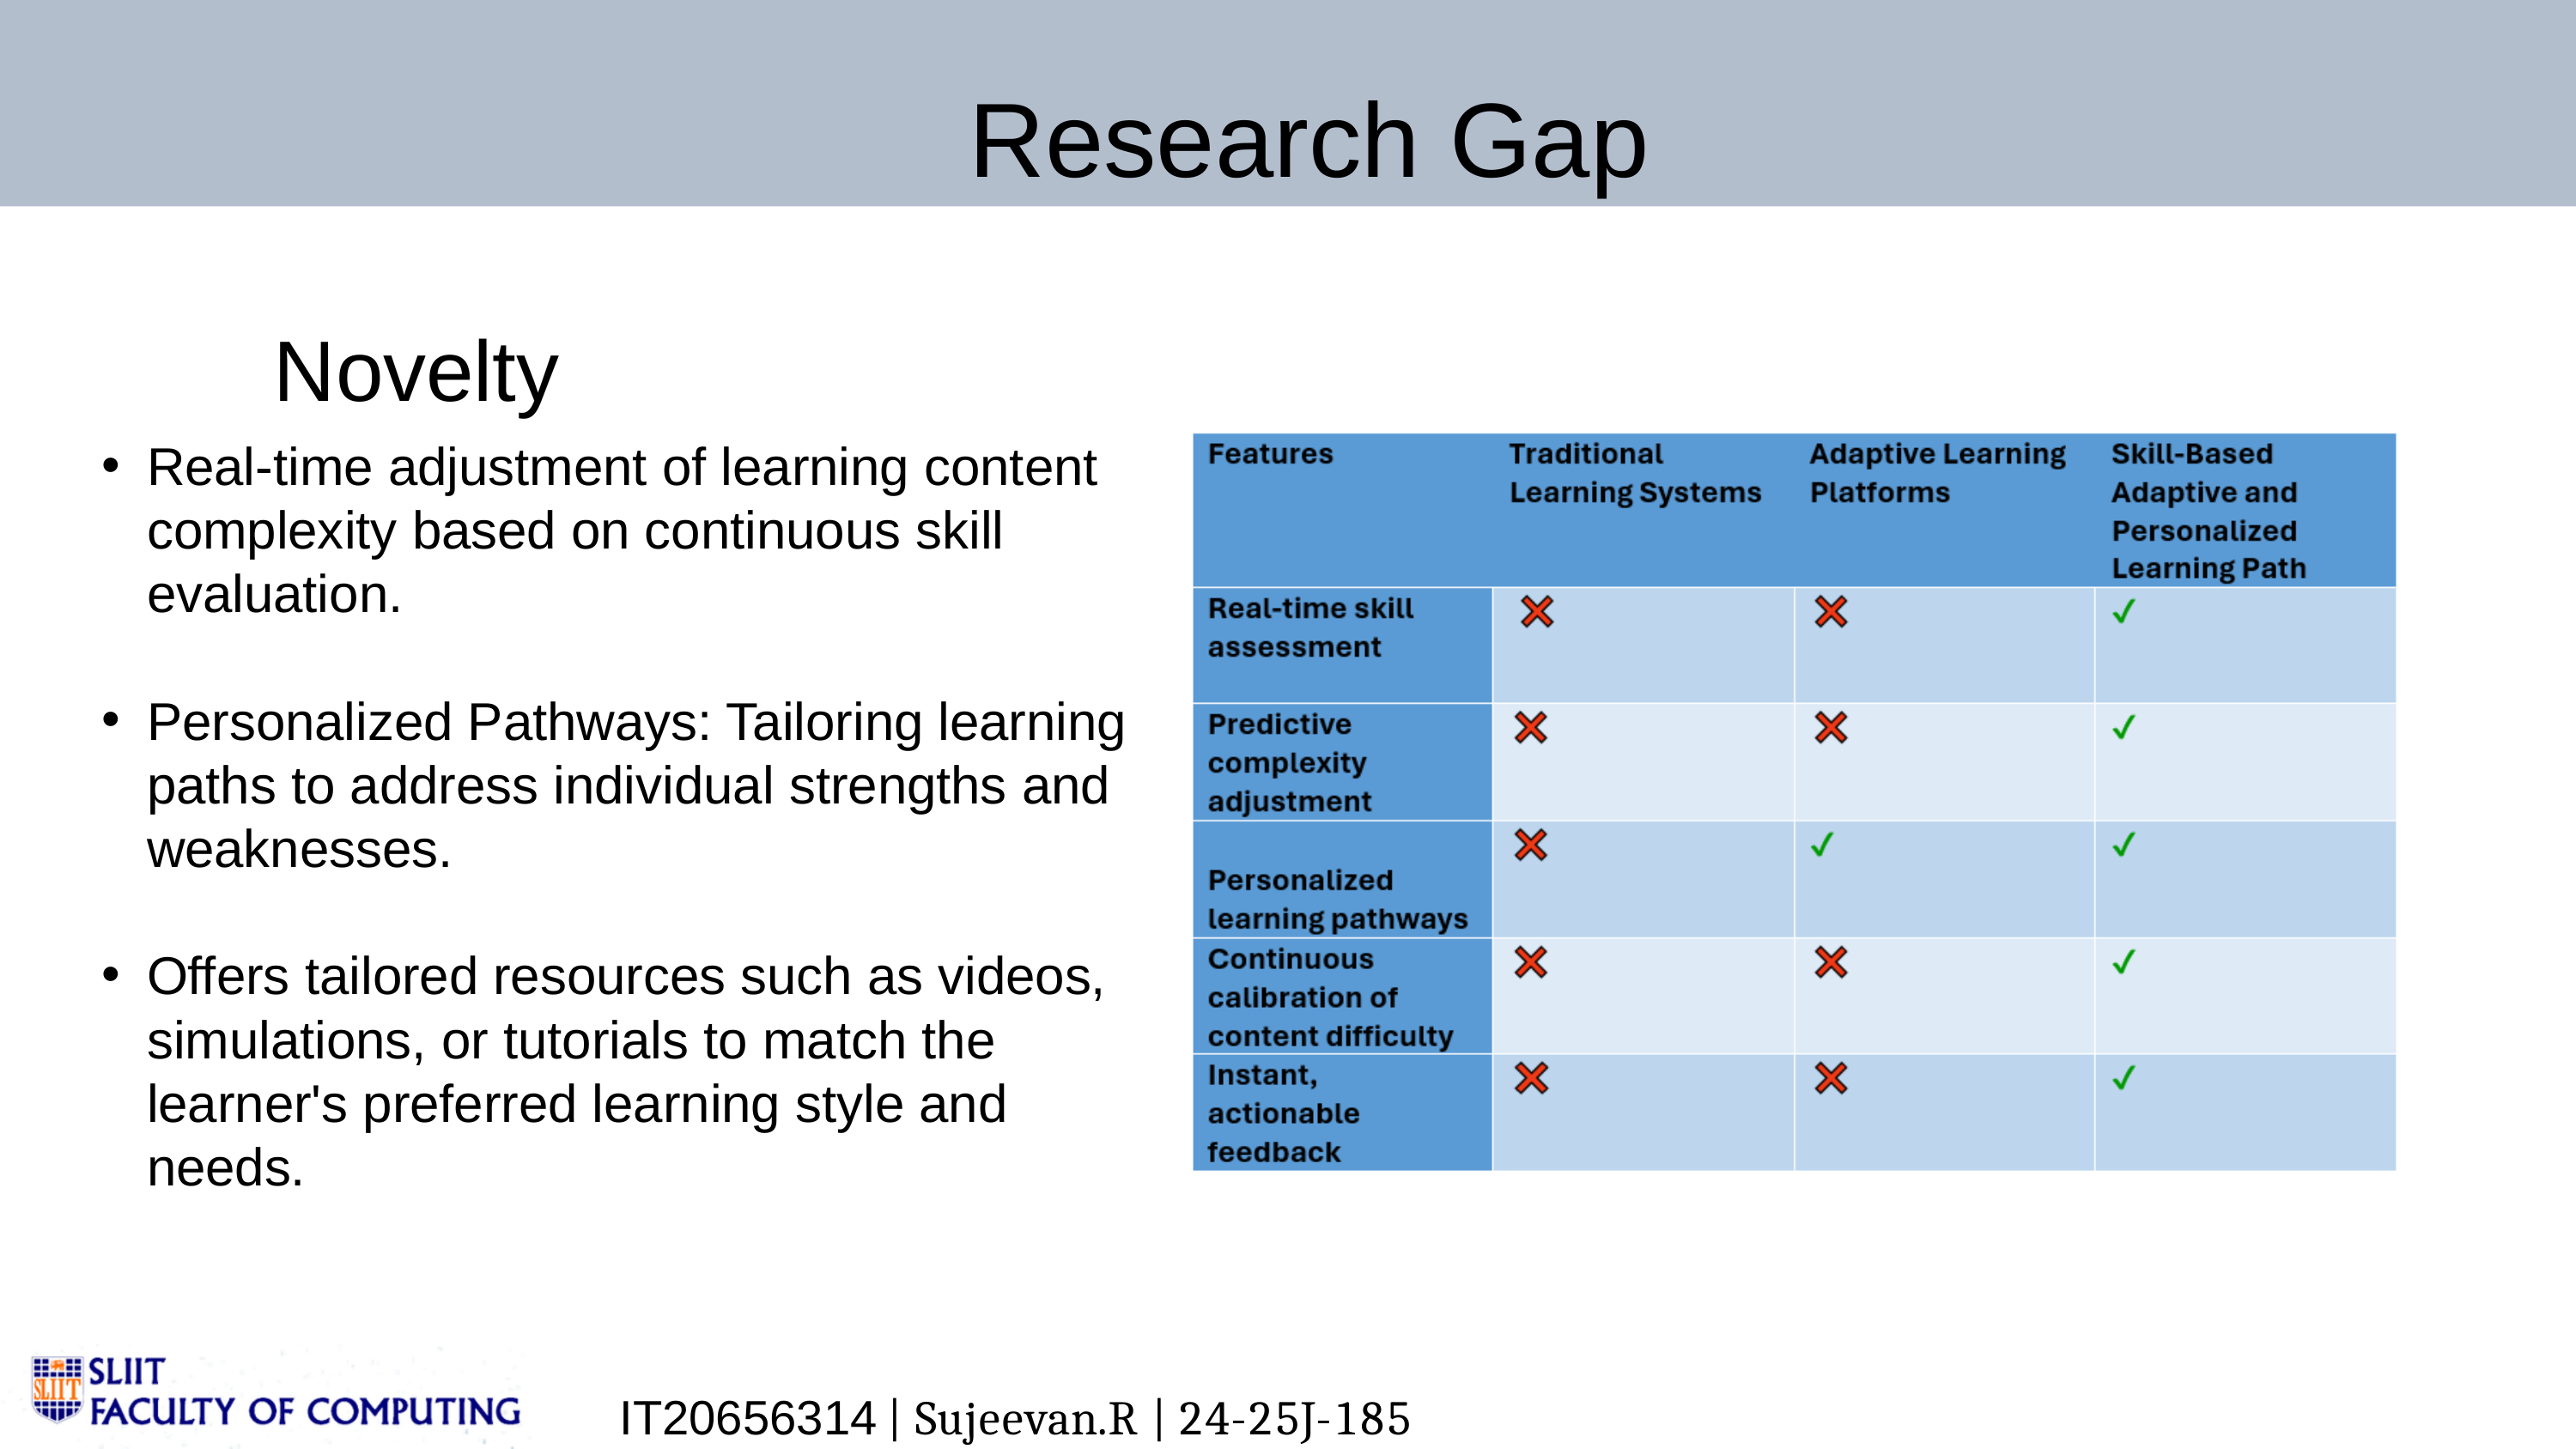

Research Gap
Novelty

Real-time adjustment of learning content complexity based on continuous skill evaluation.

Personalized Pathways: Tailoring learning paths to address individual strengths and weaknesses.

Offers tailored resources such as videos, simulations, or tutorials to match the learner's preferred learning style and needs.

IT20656314 | Sujeevan.R | 24-25J-185